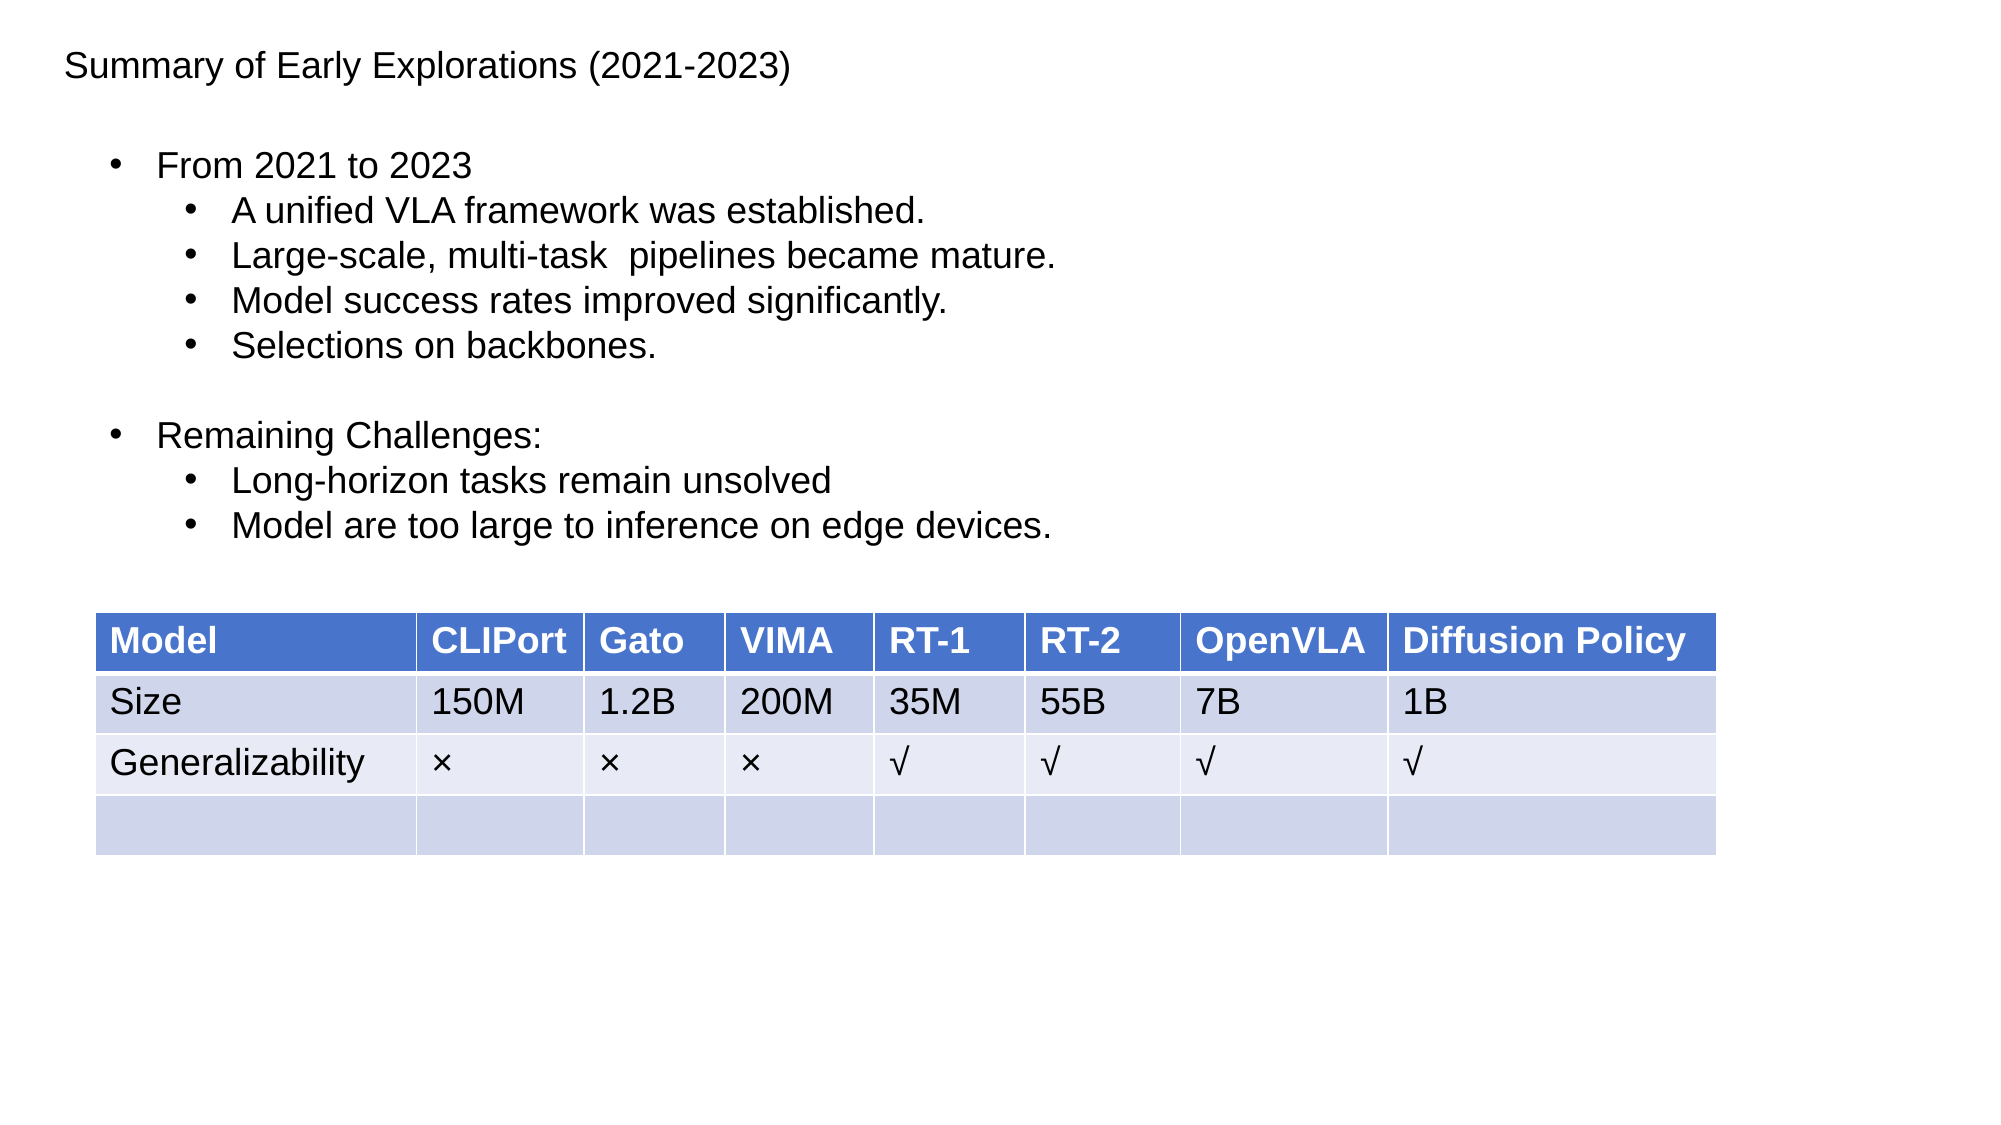

Summary of Early Explorations (2021-2023)
From 2021 to 2023
A unified VLA framework was established.
Large-scale, multi-task  pipelines became mature.
Model success rates improved significantly.
Selections on backbones.

Remaining Challenges:
Long-horizon tasks remain unsolved
Model are too large to inference on edge devices.

| Model | CLIPort | Gato | VIMA | RT-1 | RT-2 | OpenVLA | Diffusion Policy |
| --- | --- | --- | --- | --- | --- | --- | --- |
| Size | 150M | 1.2B | 200M | 35M | 55B | 7B | 1B |
| Generalizability | × | × | × | √ | √ | √ | √ |
|  |  |  |  |  |  |  |  |